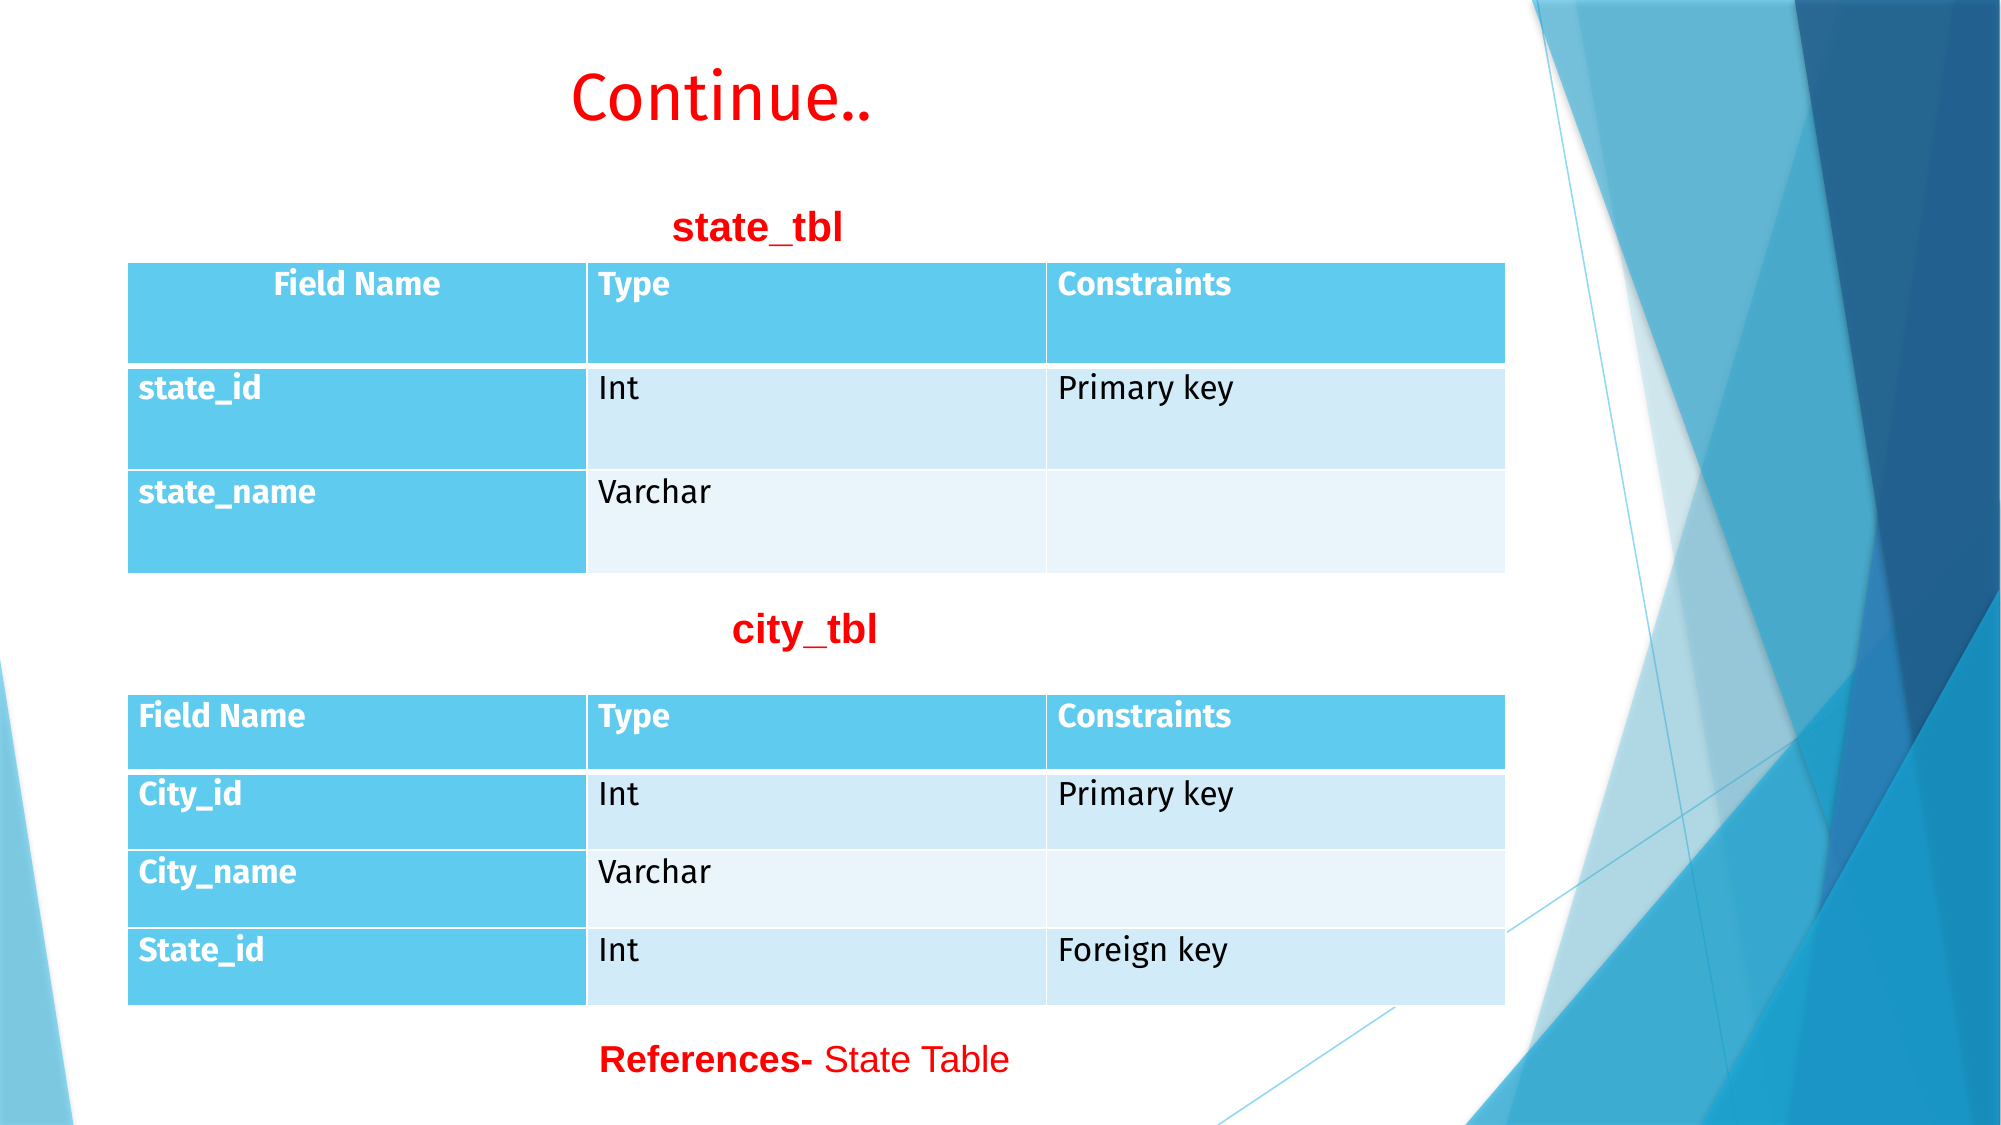

Continue..
state_tbl
| Field Name | Type | Constraints |
| --- | --- | --- |
| state\_id | Int | Primary key |
| state\_name | Varchar |  |

city_tbl
| Field Name | Type | Constraints |
| --- | --- | --- |
| City\_id | Int | Primary key |
| City\_name | Varchar |  |
| State\_id | Int | Foreign key |
References- State Table